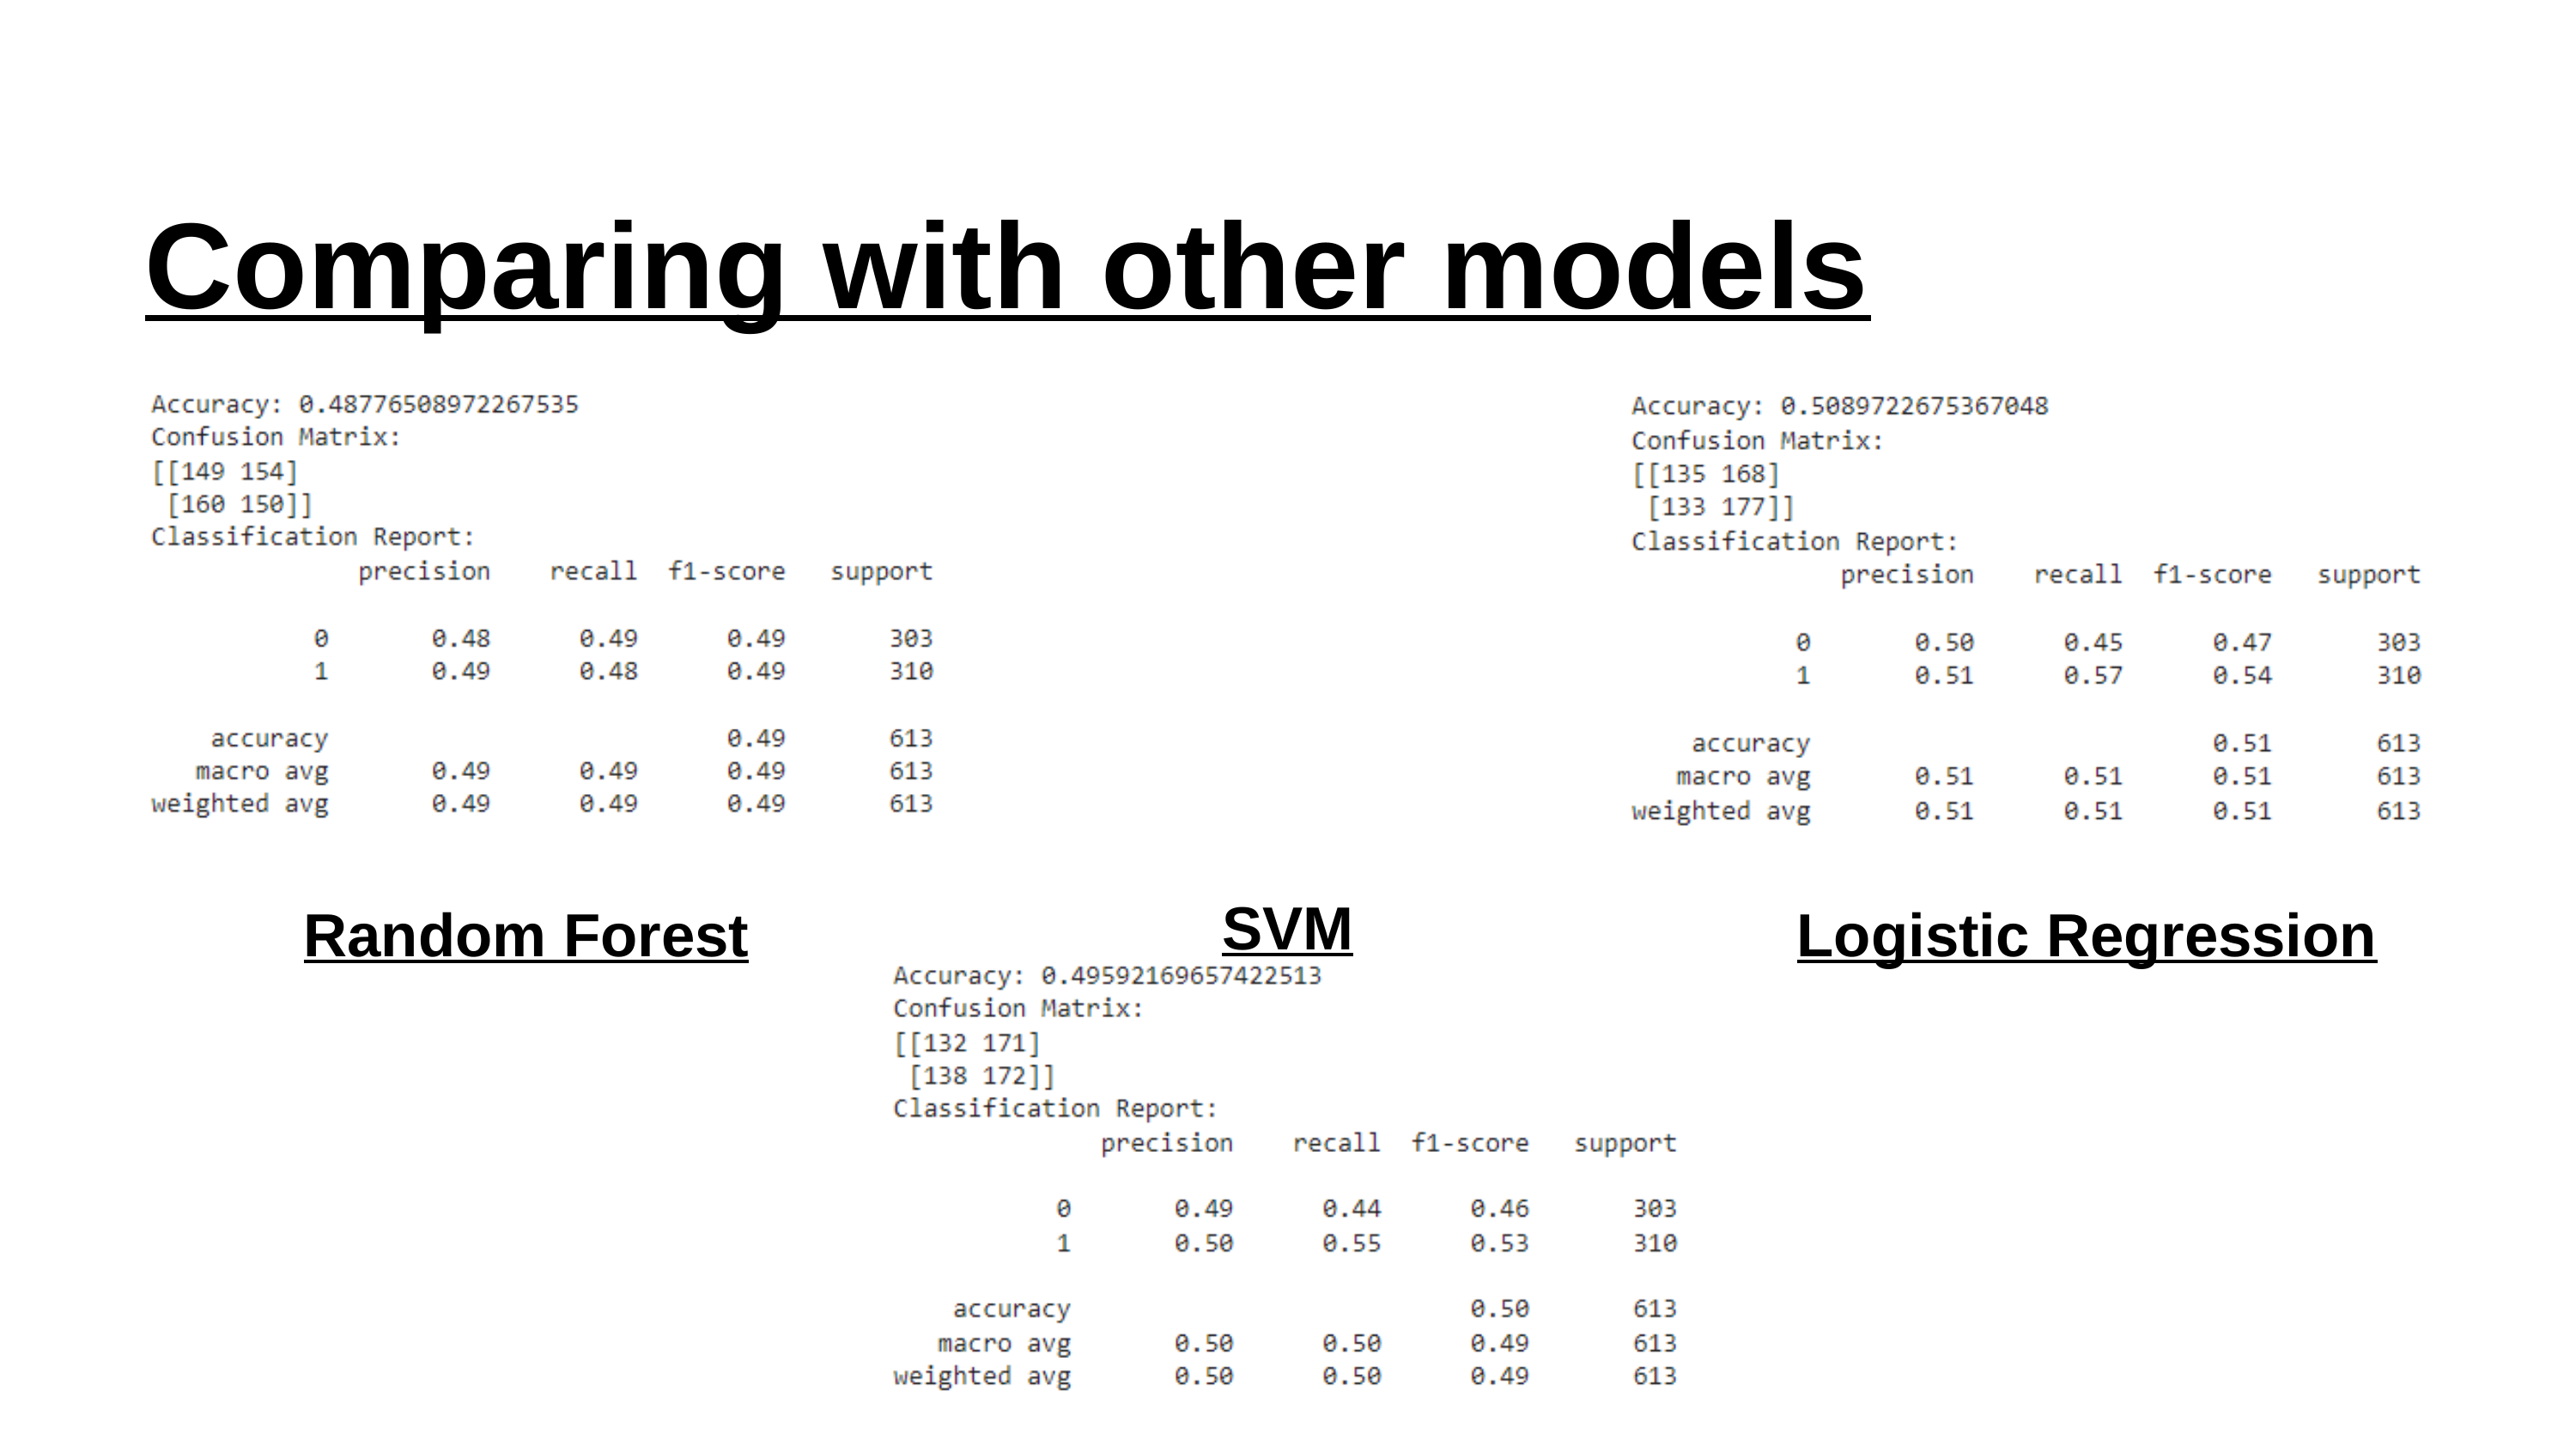

Comparing with other models

SVM
Random Forest
Logistic Regression